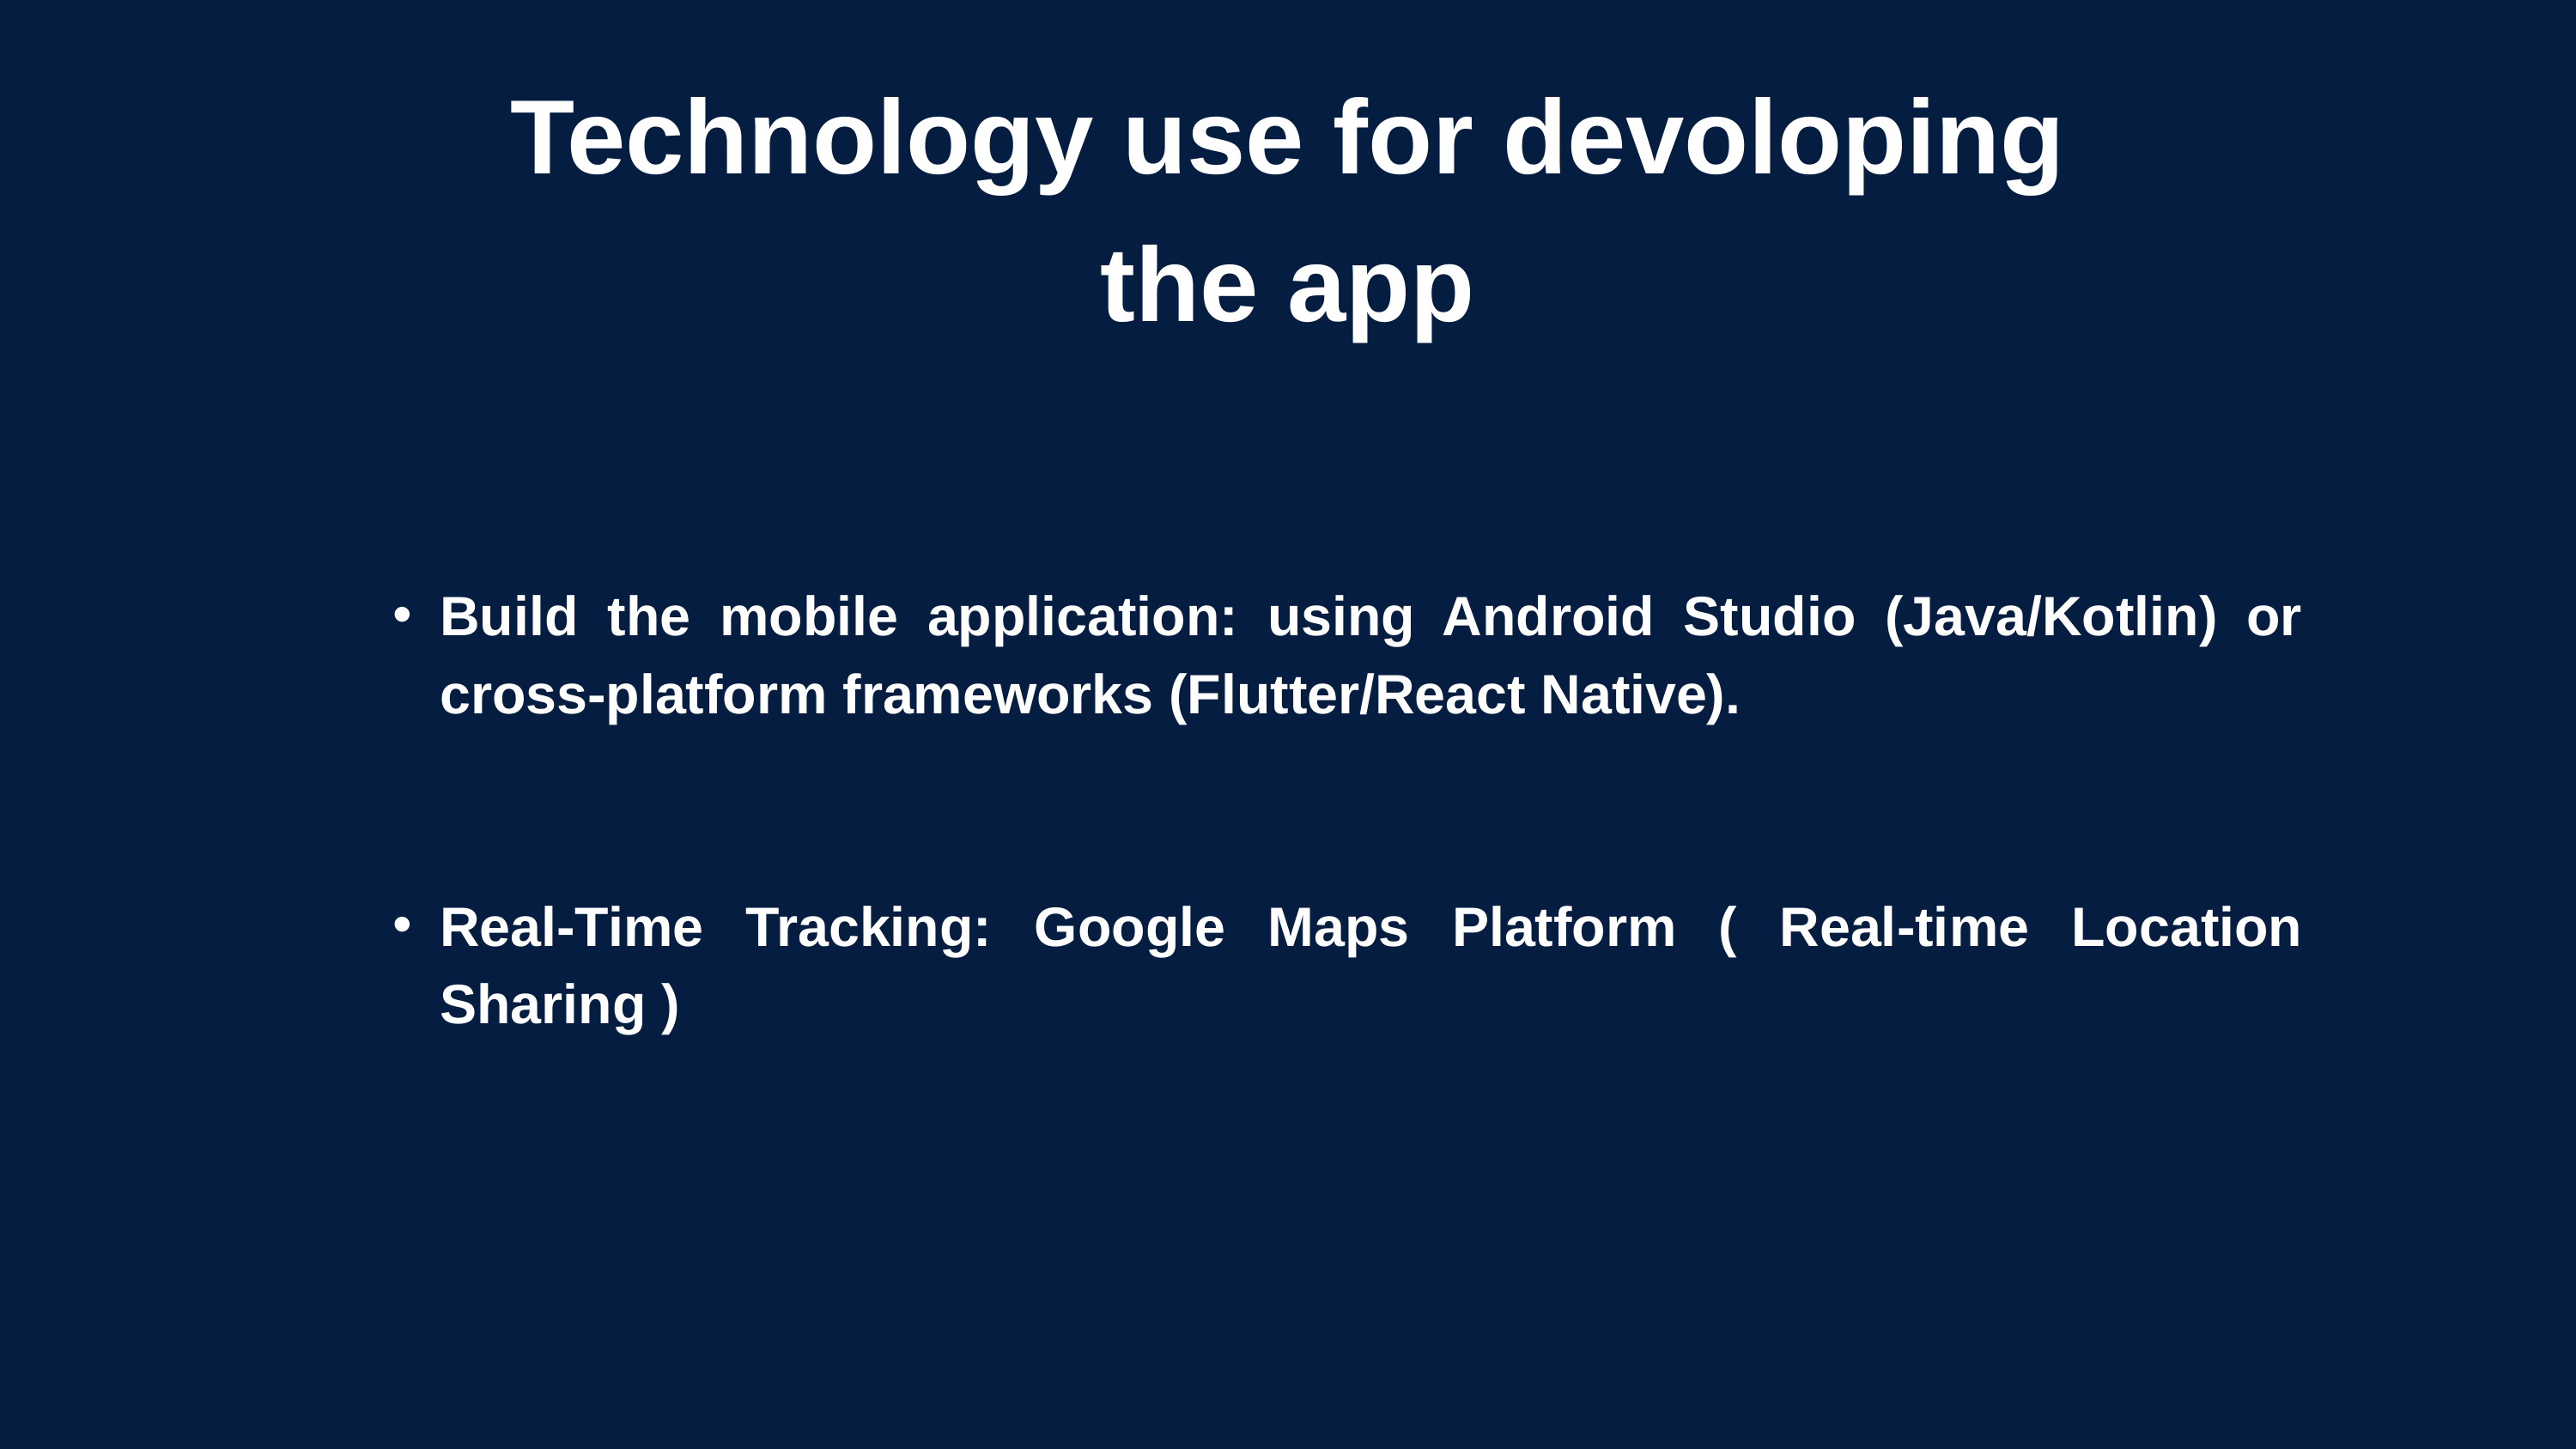

Technology use for devoloping the app
Build the mobile application: using Android Studio (Java/Kotlin) or cross-platform frameworks (Flutter/React Native).

Real-Time Tracking: Google Maps Platform ( Real-time Location Sharing )